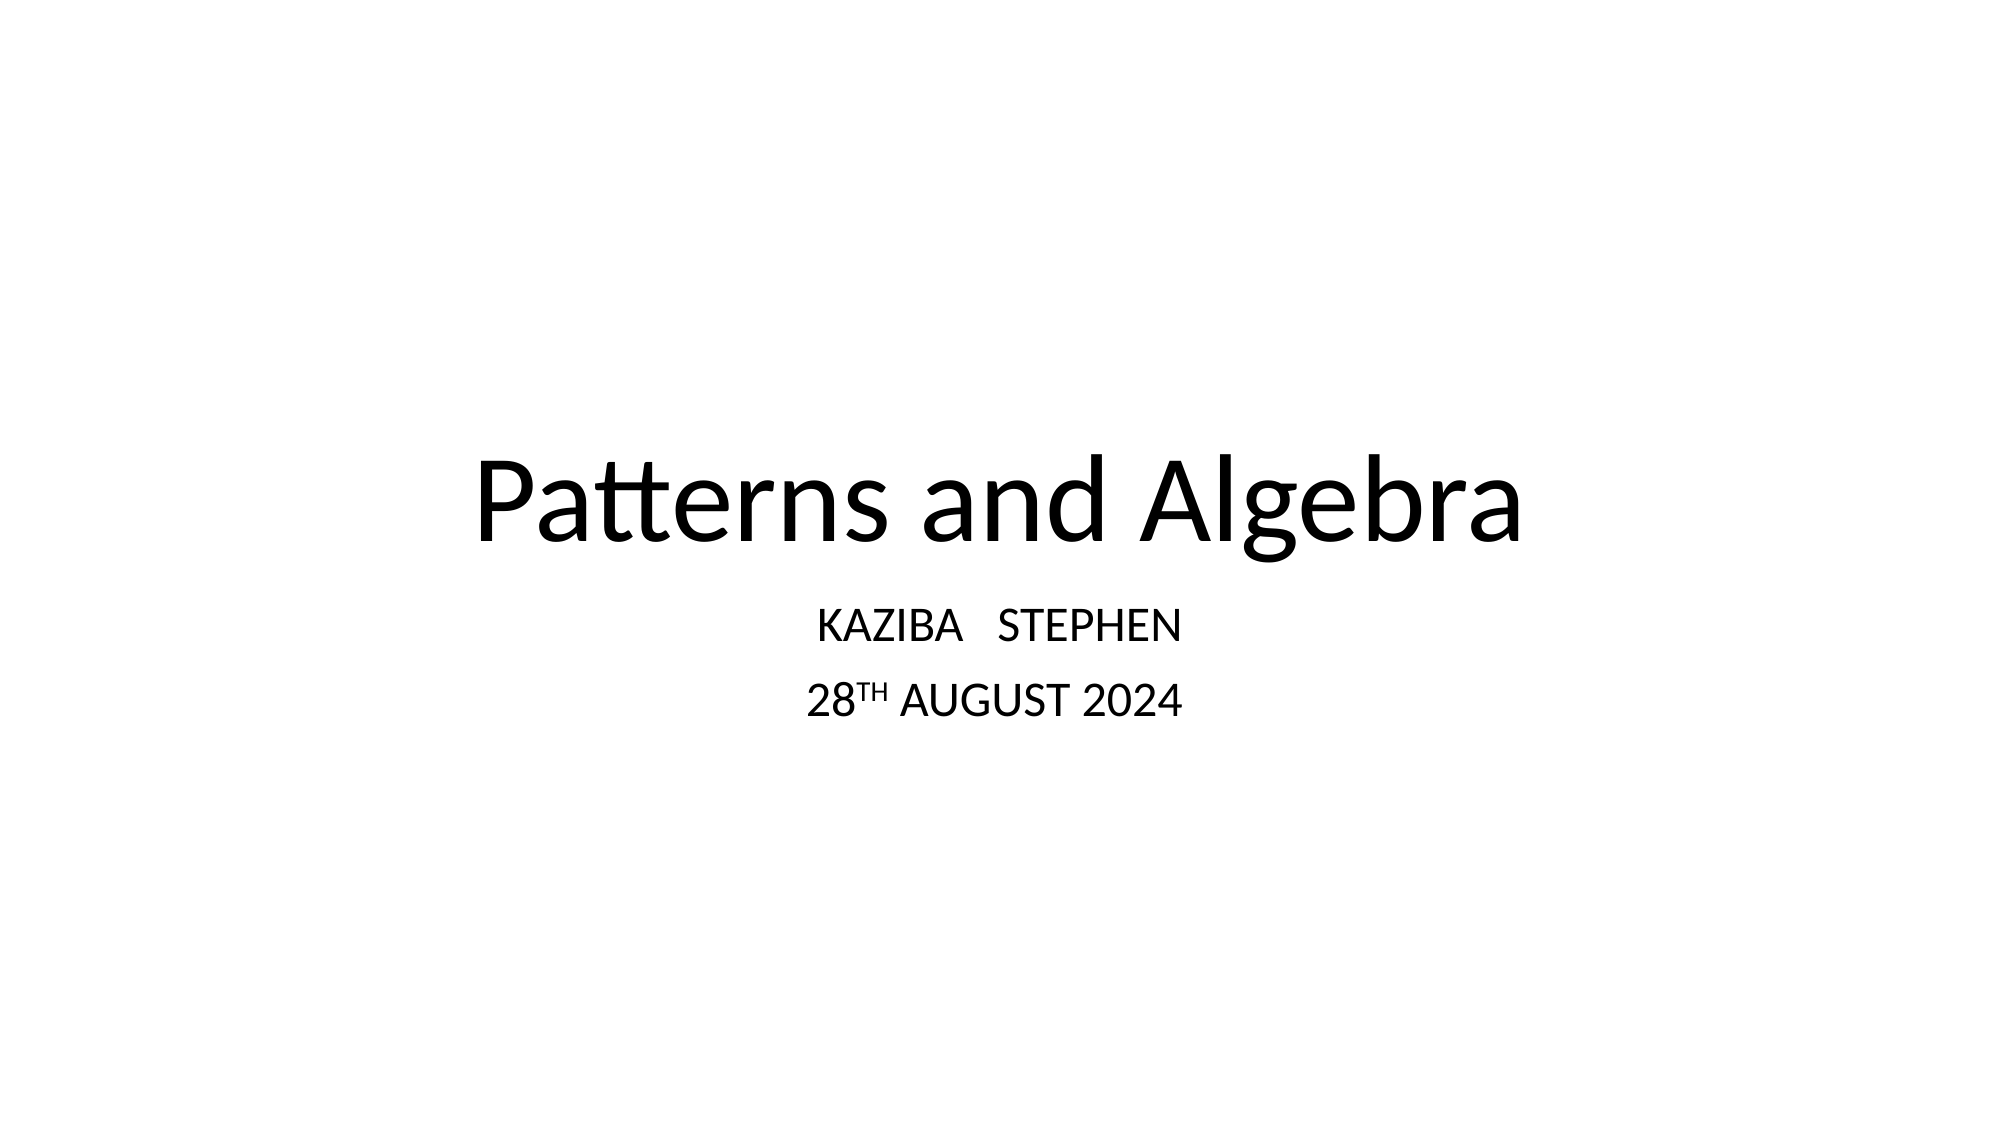

# Patterns and Algebra
KAZIBA   STEPHEN
28TH AUGUST 2024